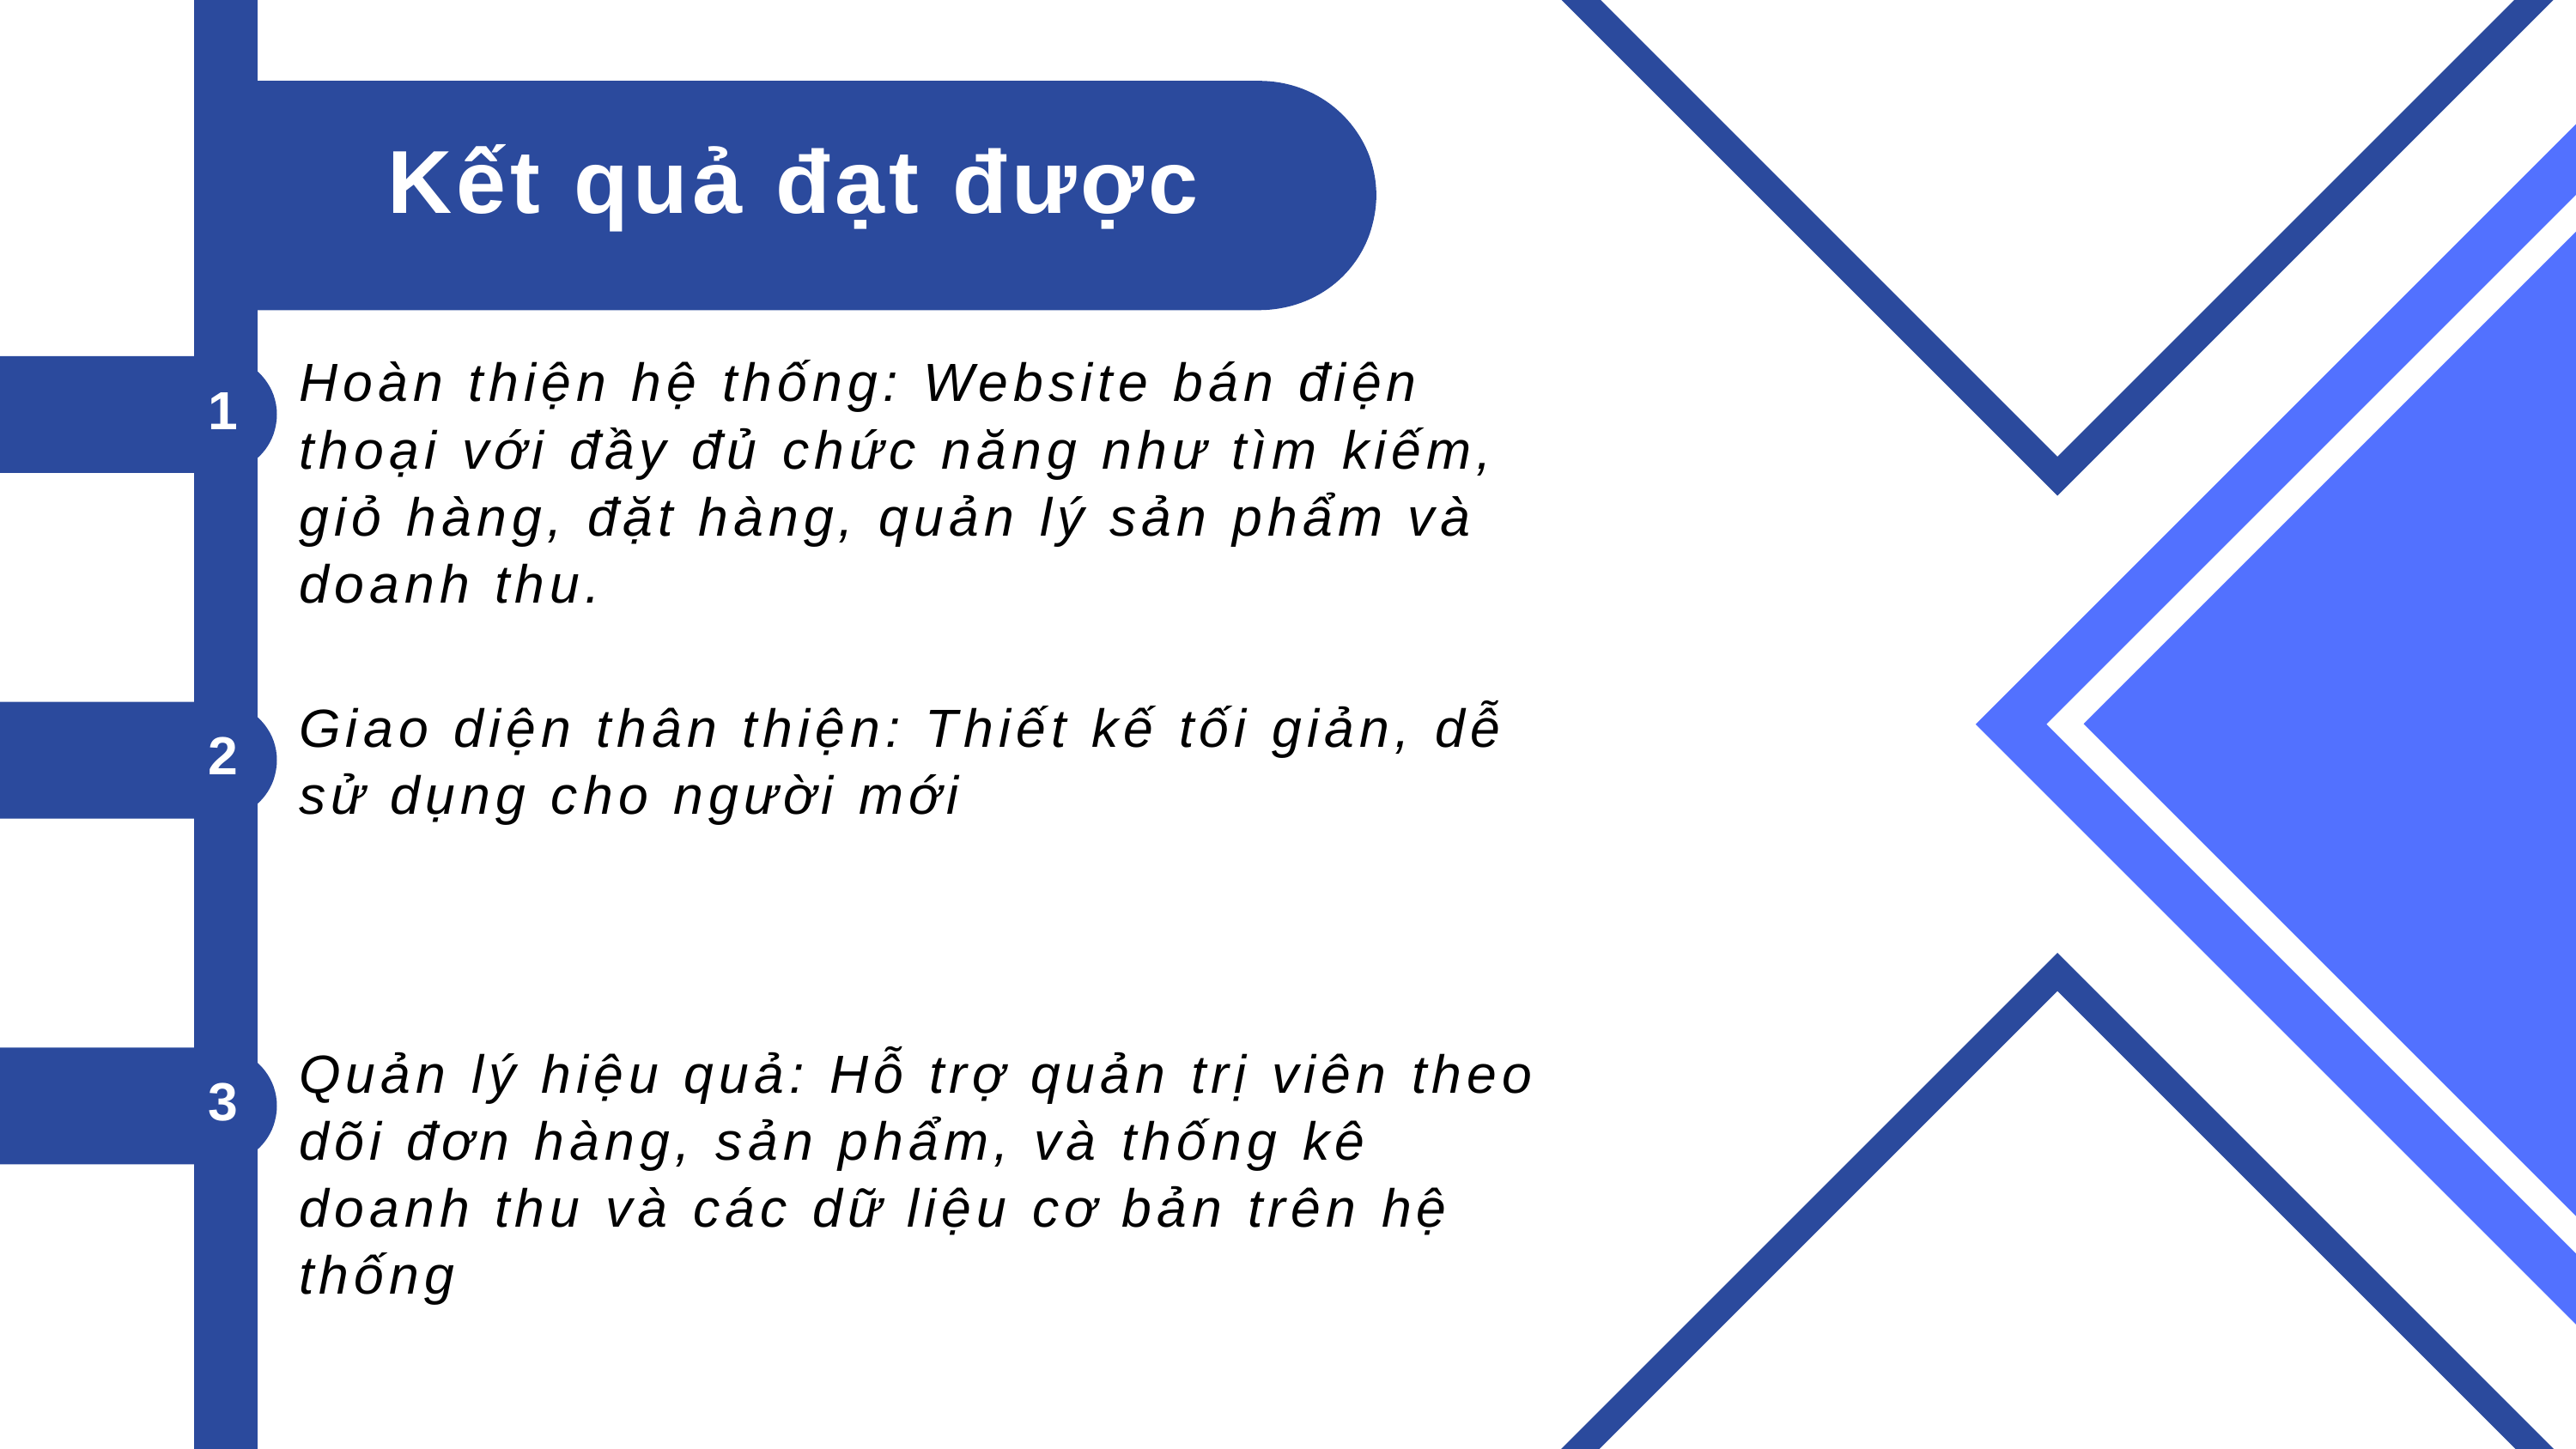

Kết quả đạt được

Hoàn thiện hệ thống: Website bán điện thoại với đầy đủ chức năng như tìm kiếm, giỏ hàng, đặt hàng, quản lý sản phẩm và doanh thu.
1

Giao diện thân thiện: Thiết kế tối giản, dễ sử dụng cho người mới
2

Quản lý hiệu quả: Hỗ trợ quản trị viên theo dõi đơn hàng, sản phẩm, và thống kê doanh thu và các dữ liệu cơ bản trên hệ thống
3